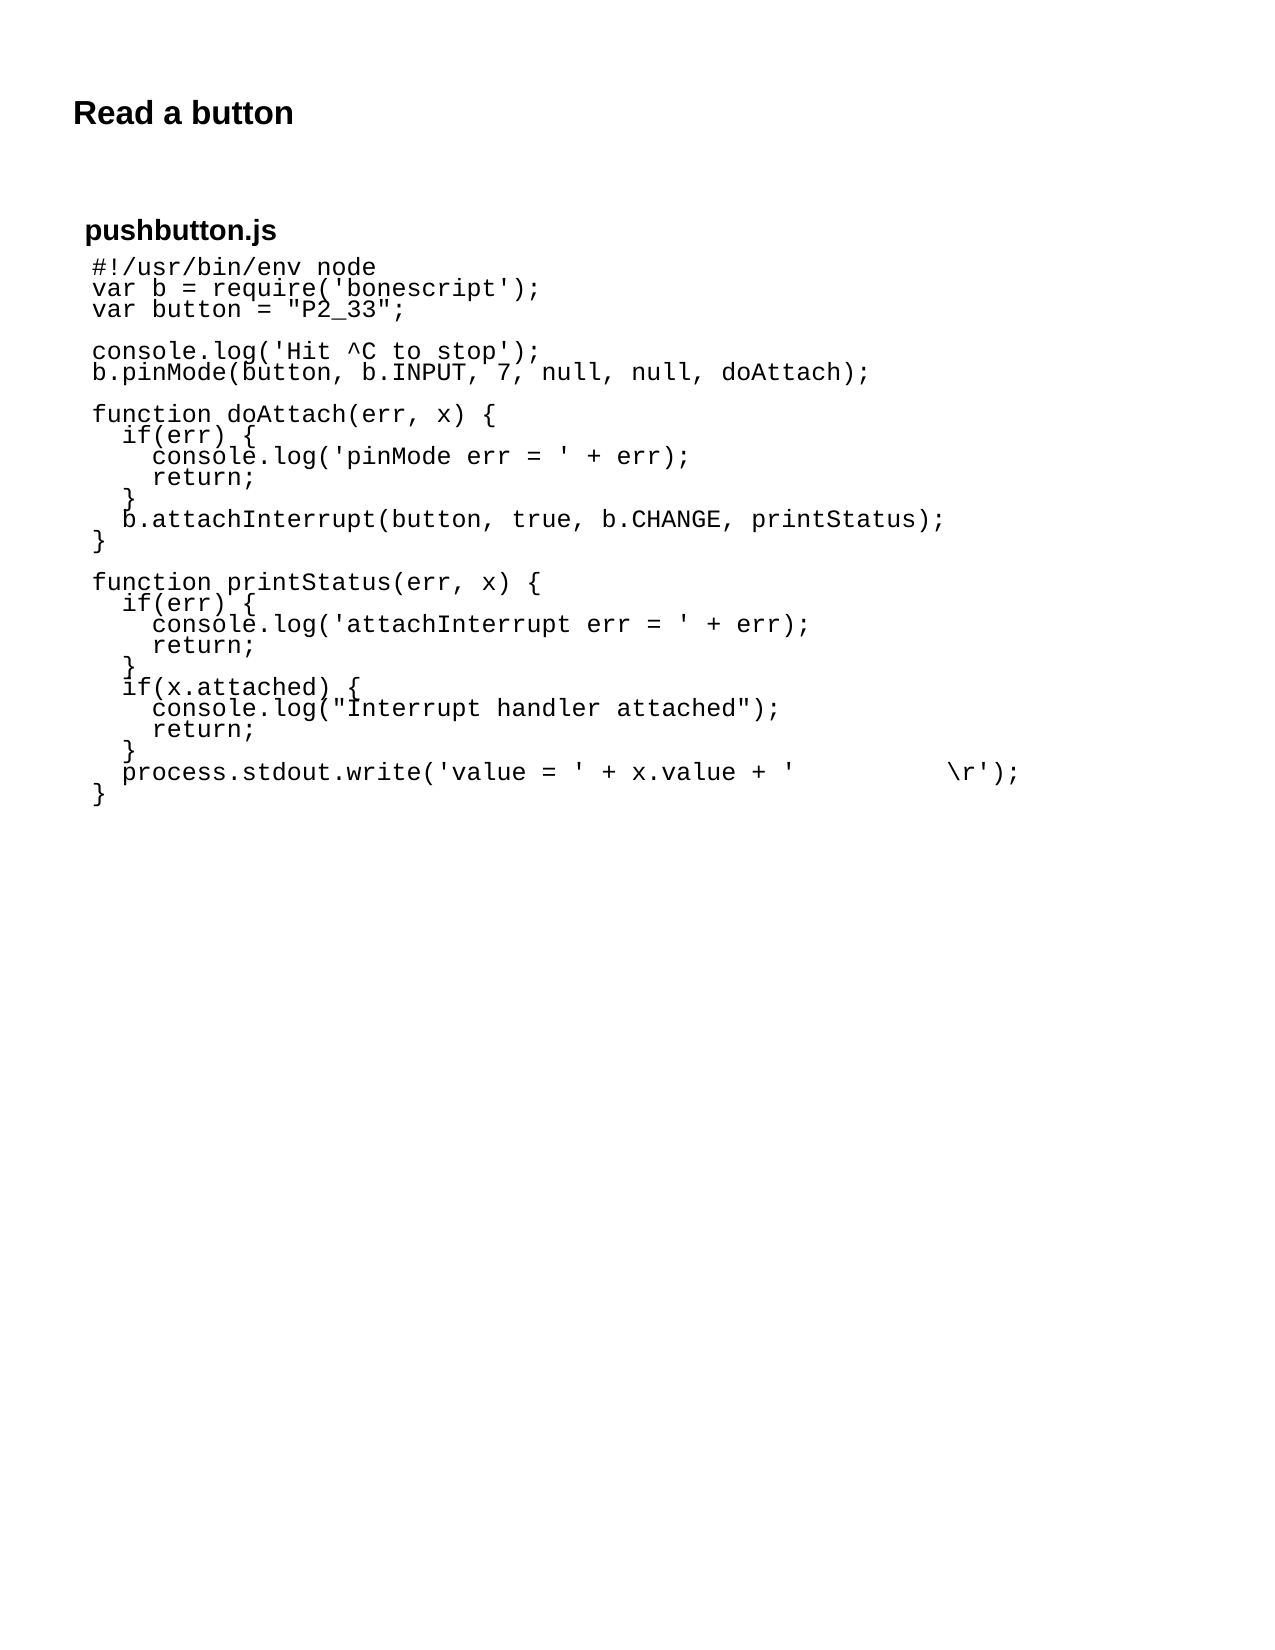

Read a button
pushbutton.js
#!/usr/bin/env node
var b = require('bonescript');
var button = "P2_33";

console.log('Hit ^C to stop');
b.pinMode(button, b.INPUT, 7, null, null, doAttach);

function doAttach(err, x) {
  if(err) {
    console.log('pinMode err = ' + err);
    return;
  }
  b.attachInterrupt(button, true, b.CHANGE, printStatus);
}

function printStatus(err, x) {
  if(err) {
    console.log('attachInterrupt err = ' + err);
    return;
  }
  if(x.attached) {
    console.log("Interrupt handler attached");
    return;
  }
  process.stdout.write('value = ' + x.value + '          \r');
}